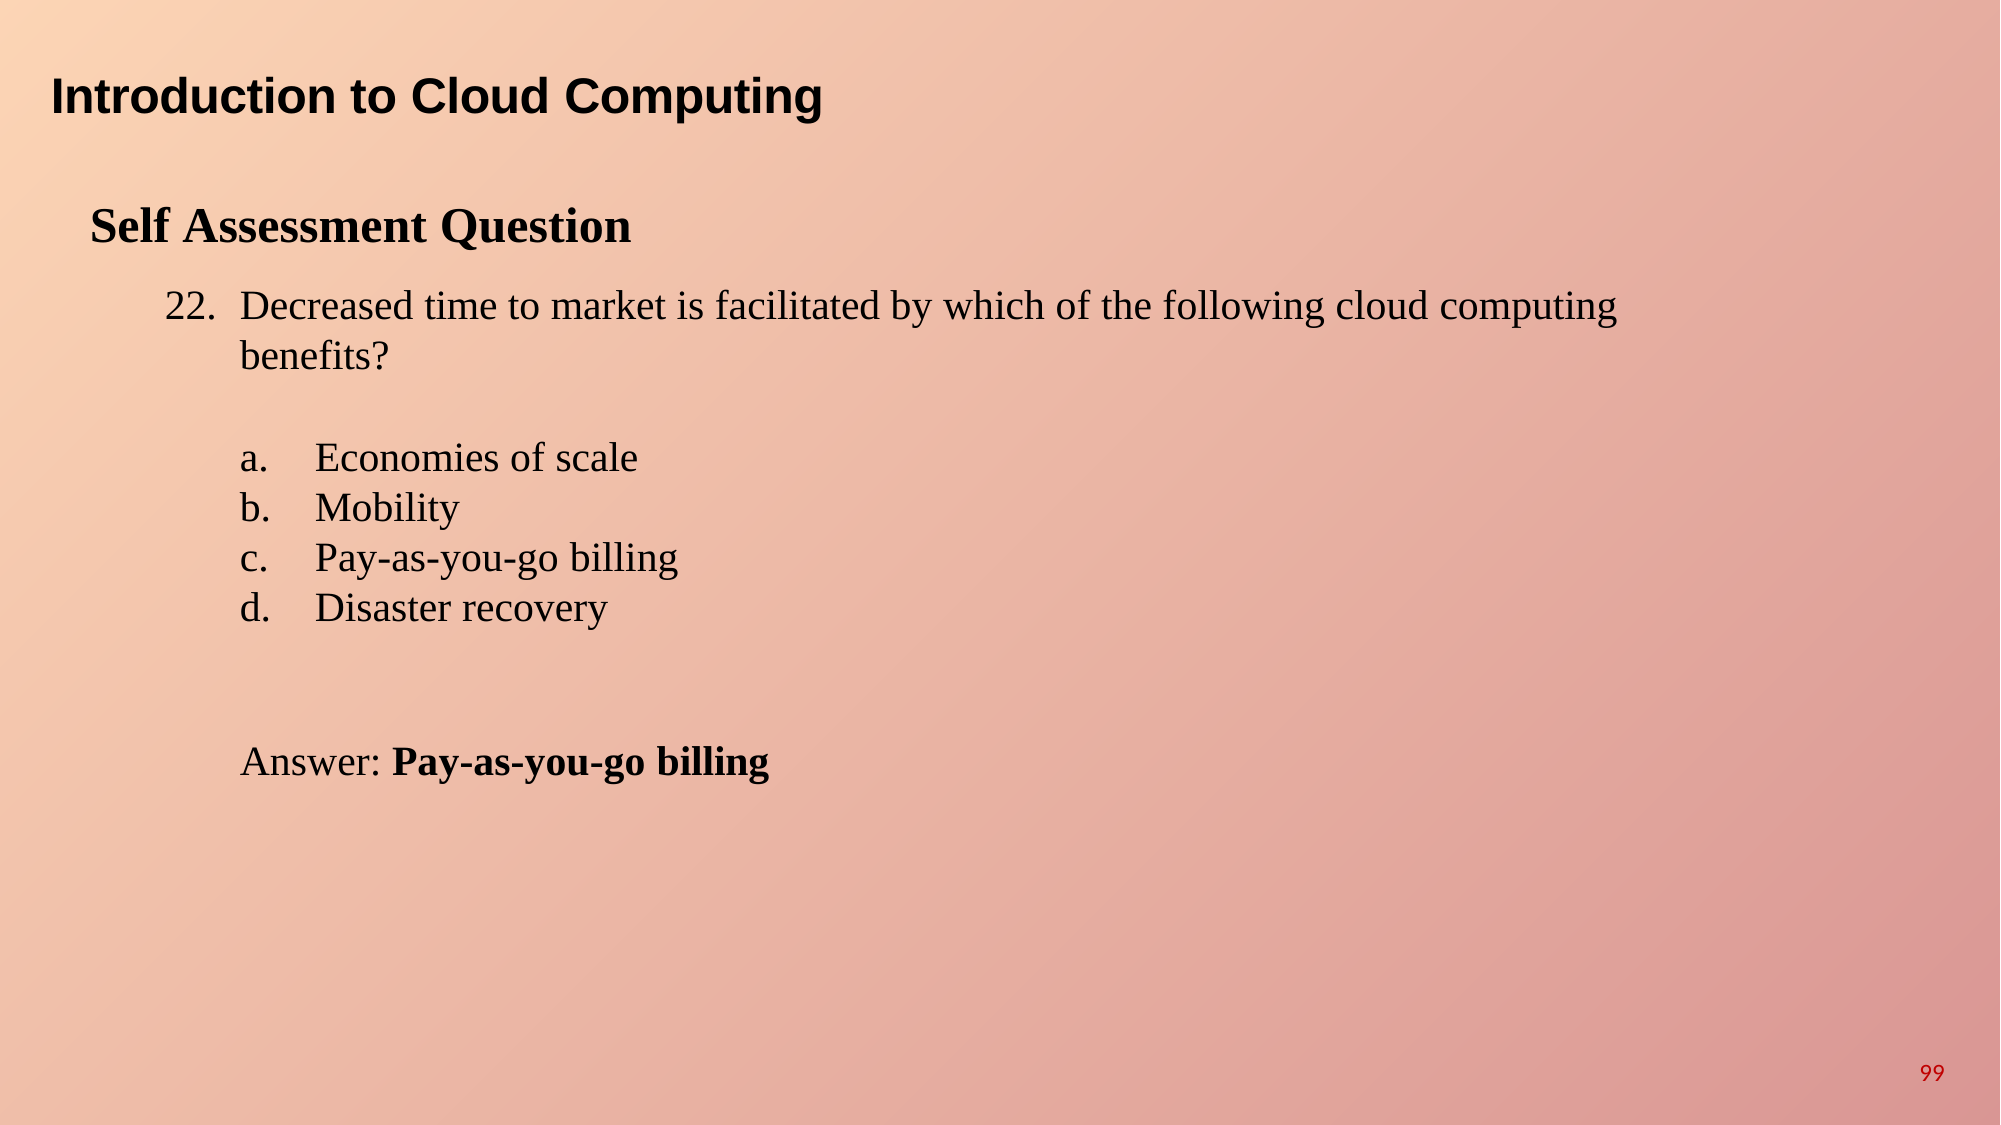

# Introduction to Cloud Computing
Self Assessment Question
Decreased time to market is facilitated by which of the following cloud computing benefits?

Economies of scale
Mobility
Pay-as-you-go billing
Disaster recovery

Answer: Pay-as-you-go billing
99